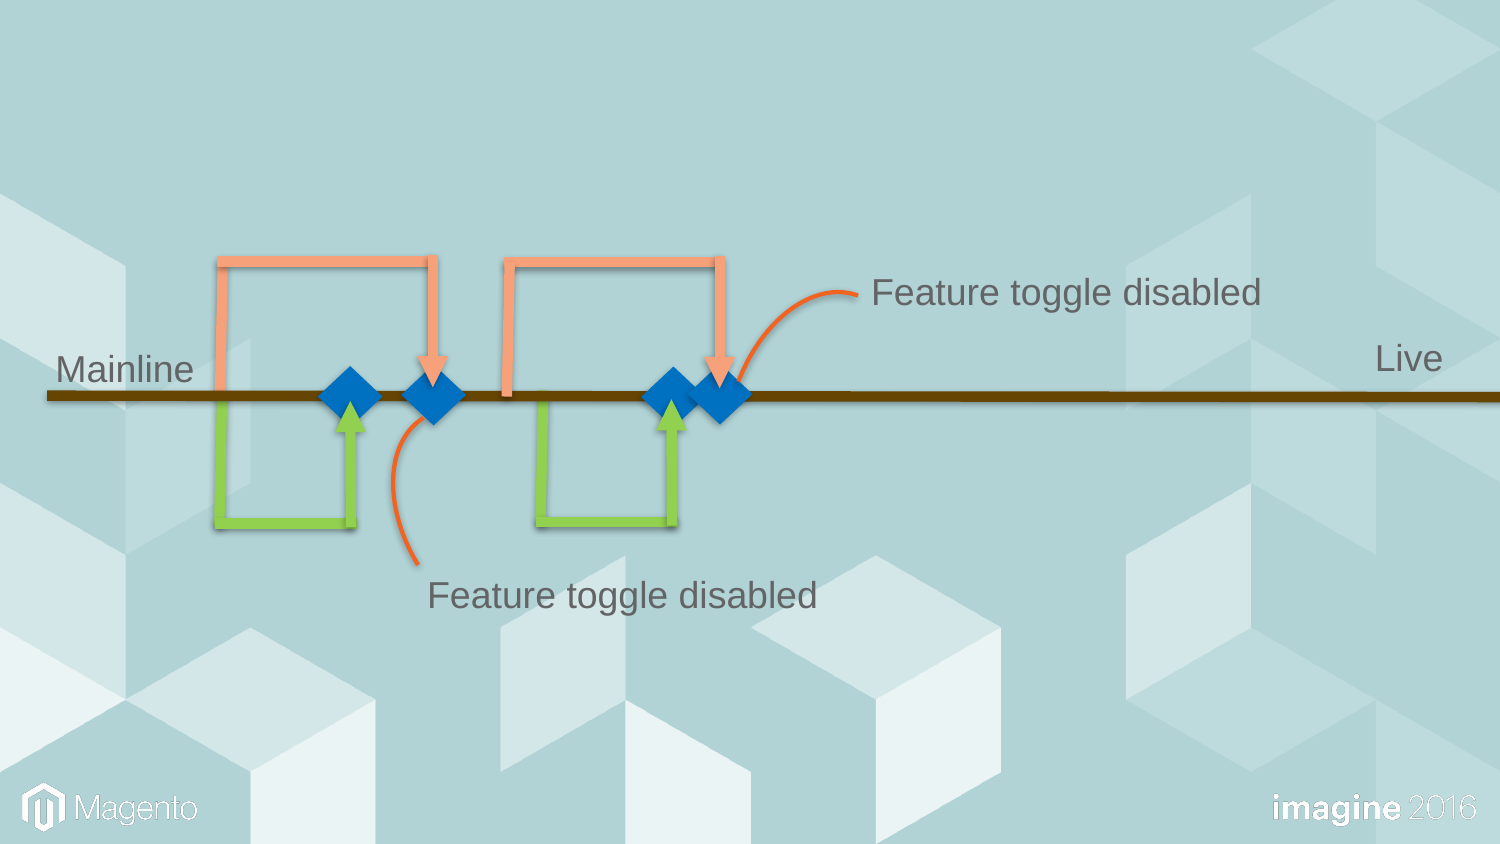

Feature toggle disabled
Live

Mainline

Feature toggle disabled